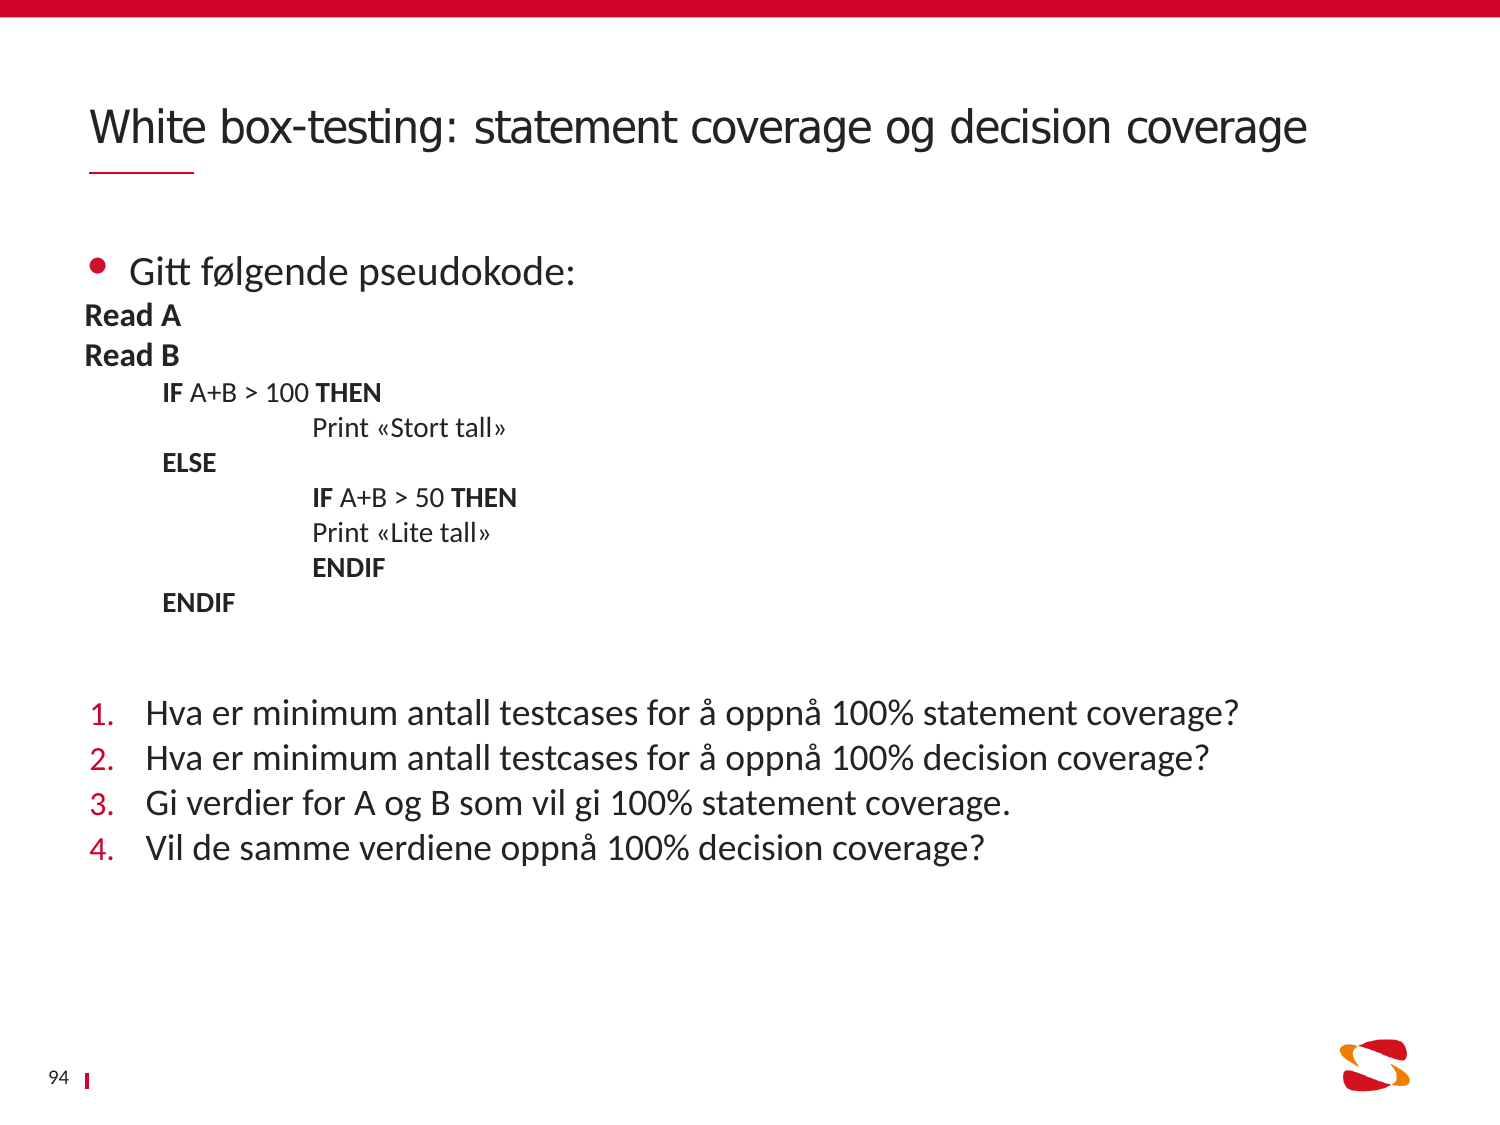

# White box-testing: statement coverage og decision coverage
Gitt følgende pseudokode:
Read A
Read B
IF A+B > 100 THEN
	Print «Stort tall»
ELSE
	IF A+B > 50 THEN
	Print «Lite tall»
	ENDIF
ENDIF

Hva er minimum antall testcases for å oppnå 100% statement coverage?
Hva er minimum antall testcases for å oppnå 100% decision coverage?
Gi verdier for A og B som vil gi 100% statement coverage.
Vil de samme verdiene oppnå 100% decision coverage?

94